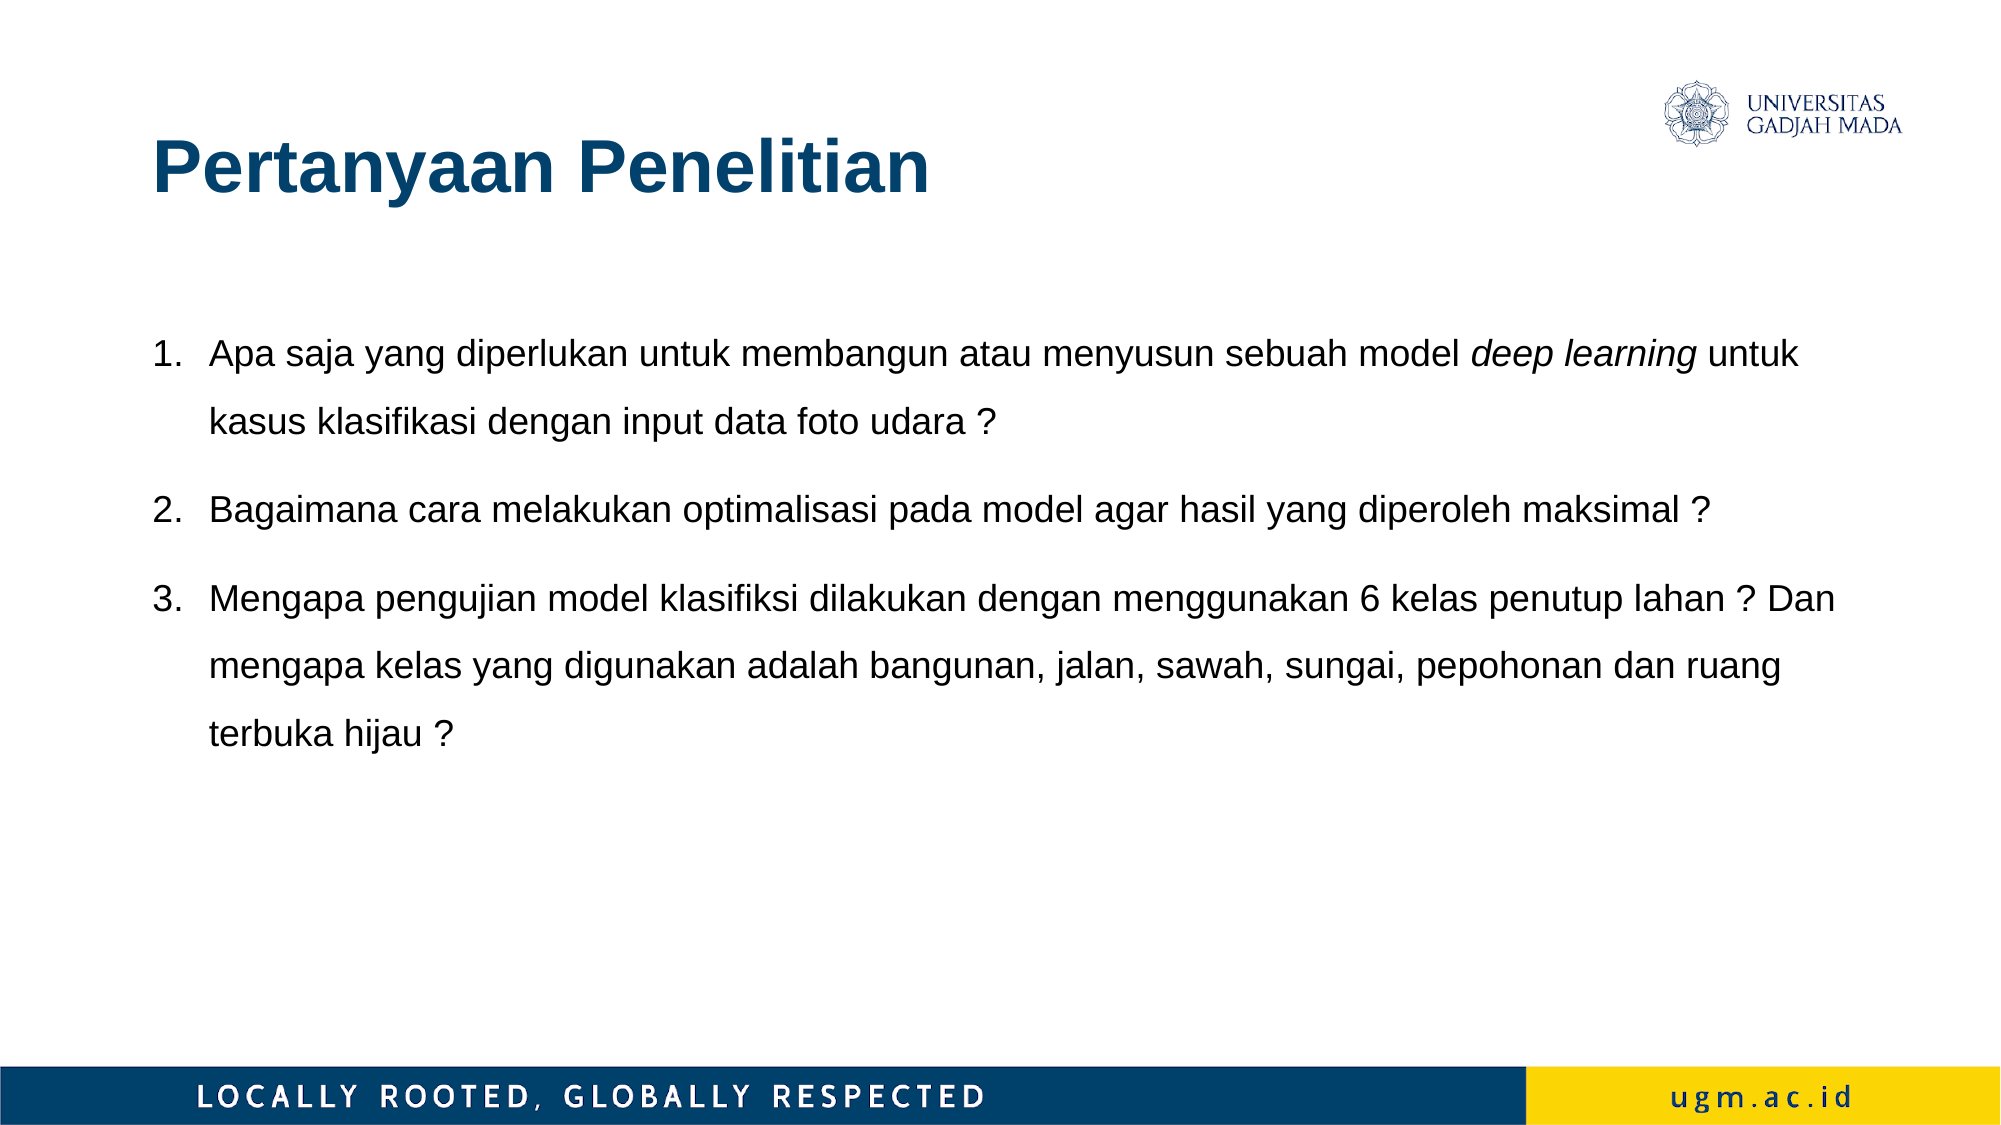

# Pertanyaan Penelitian
Apa saja yang diperlukan untuk membangun atau menyusun sebuah model deep learning untuk kasus klasifikasi dengan input data foto udara ?
Bagaimana cara melakukan optimalisasi pada model agar hasil yang diperoleh maksimal ?
Mengapa pengujian model klasifiksi dilakukan dengan menggunakan 6 kelas penutup lahan ? Dan mengapa kelas yang digunakan adalah bangunan, jalan, sawah, sungai, pepohonan dan ruang terbuka hijau ?